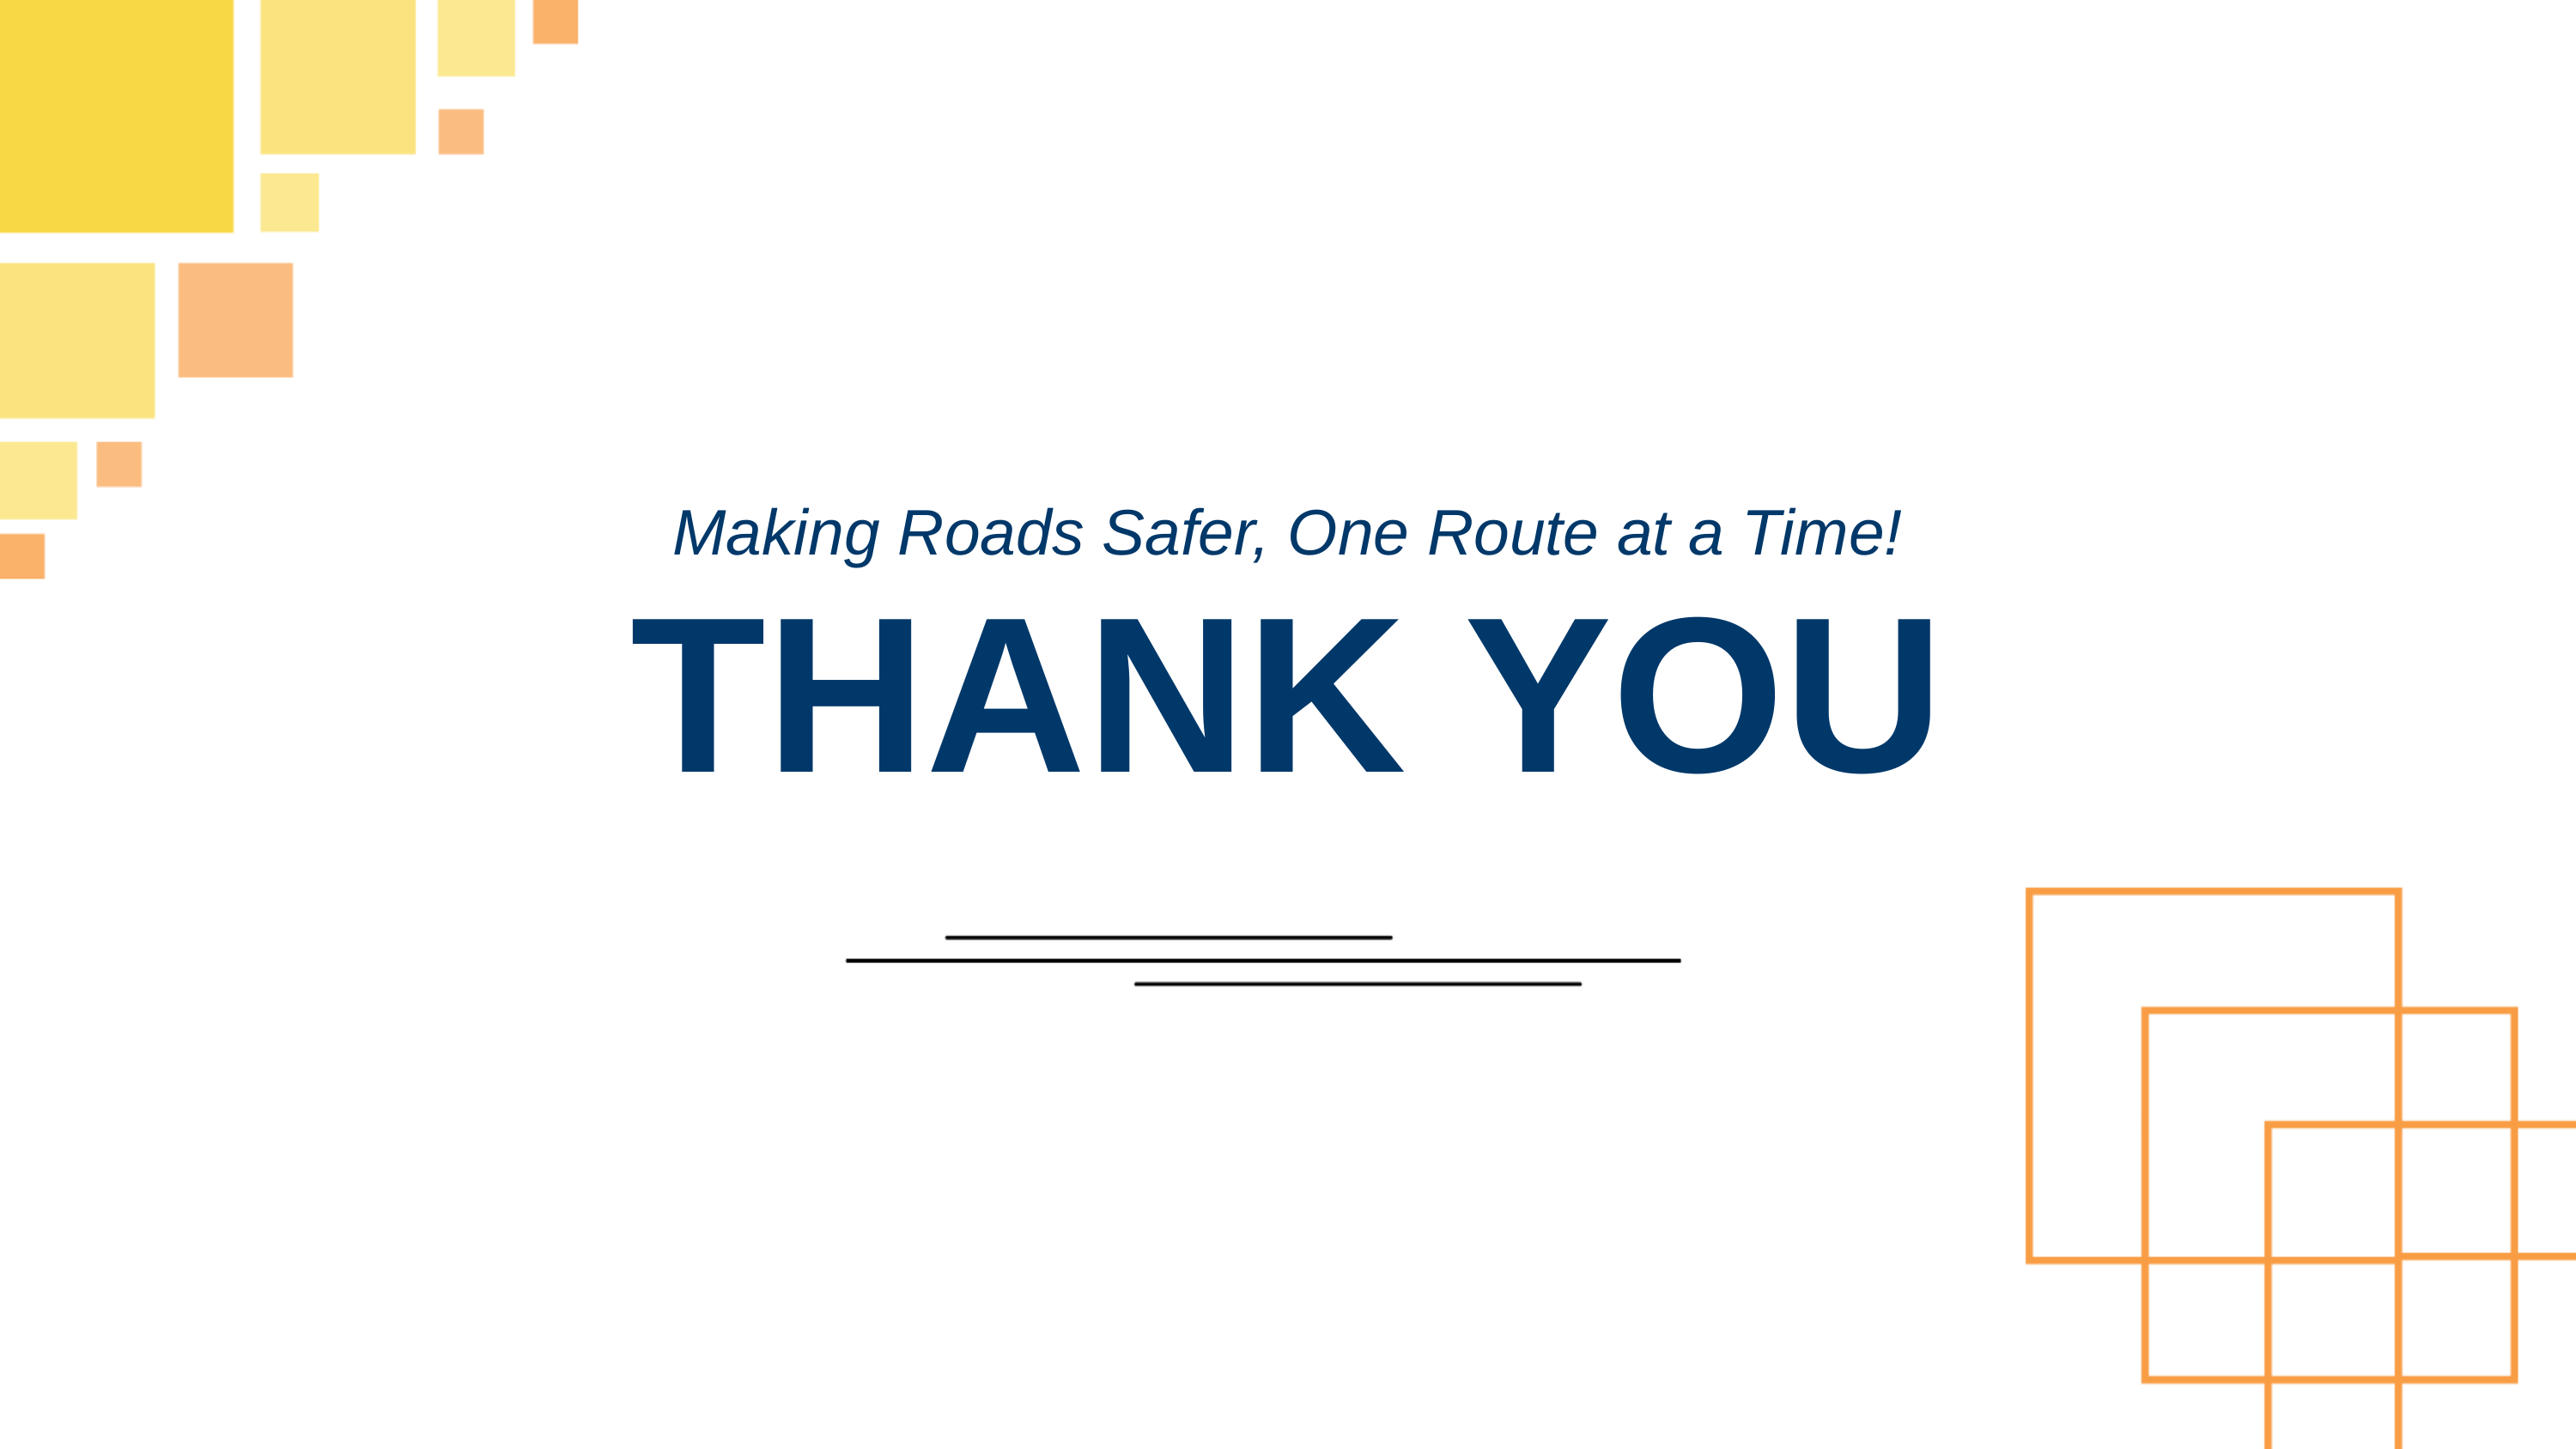

Making Roads Safer, One Route at a Time!

THANK YOU